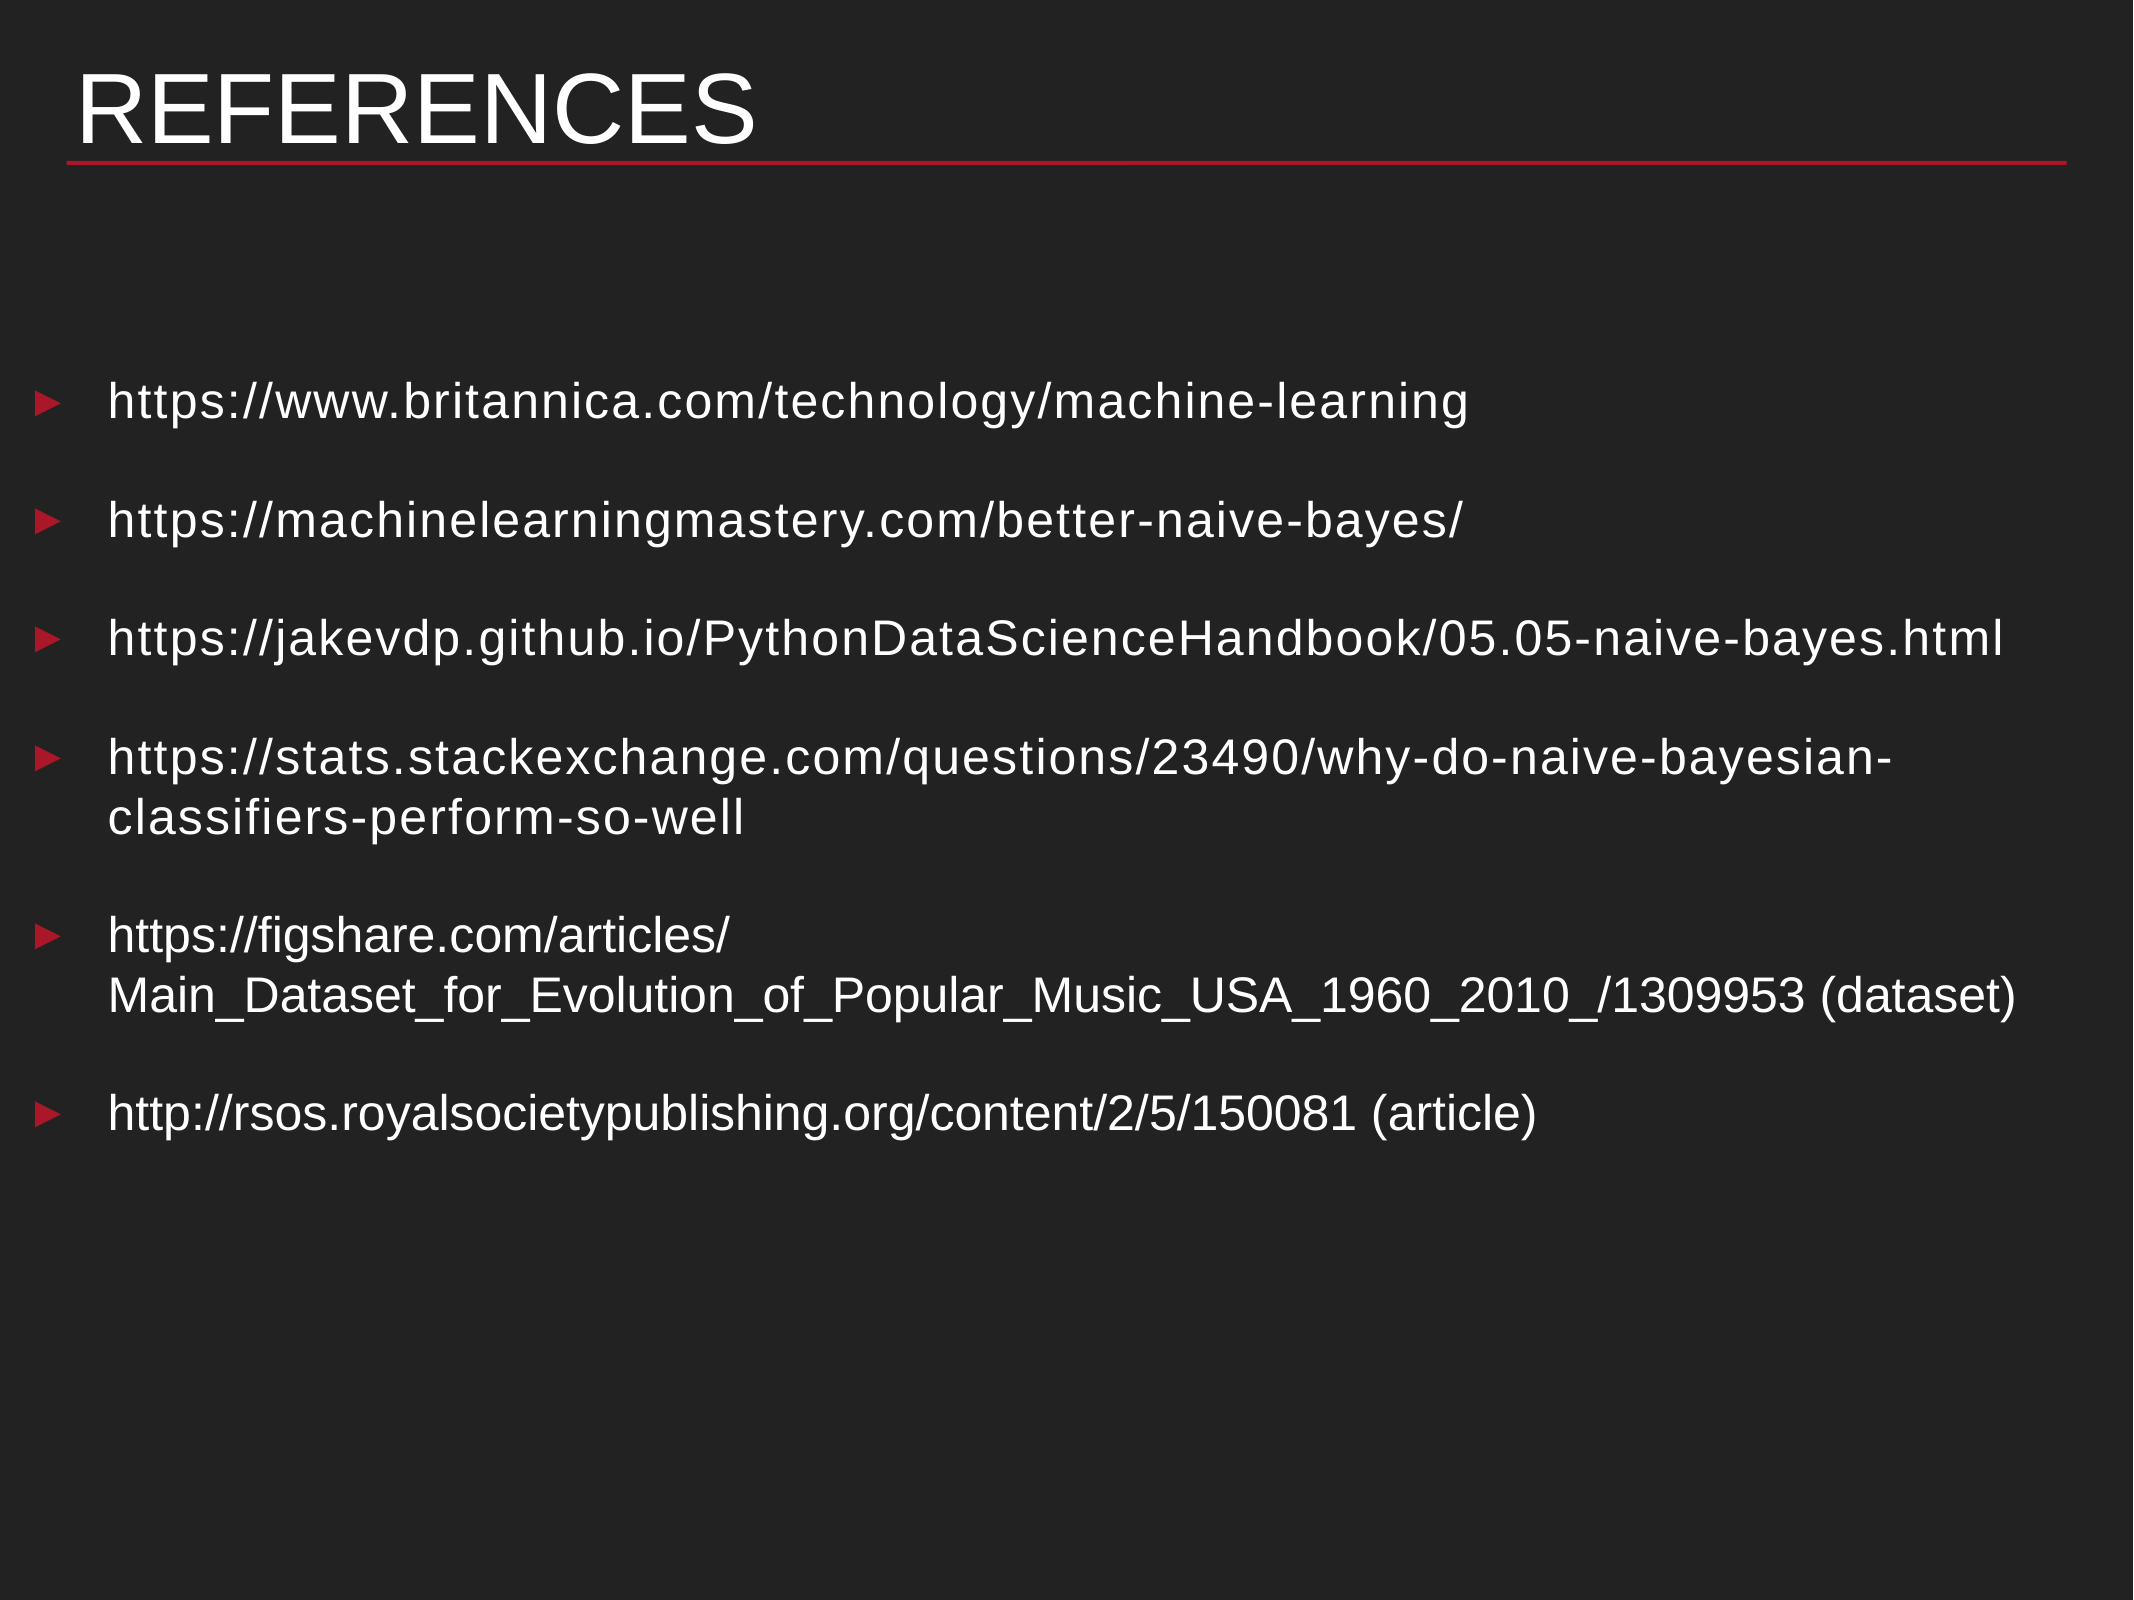

# REFERENCES
https://www.britannica.com/technology/machine-learning
https://machinelearningmastery.com/better-naive-bayes/
https://jakevdp.github.io/PythonDataScienceHandbook/05.05-naive-bayes.html
https://stats.stackexchange.com/questions/23490/why-do-naive-bayesian-classifiers-perform-so-well
https://figshare.com/articles/Main_Dataset_for_Evolution_of_Popular_Music_USA_1960_2010_/1309953 (dataset)
http://rsos.royalsocietypublishing.org/content/2/5/150081 (article)